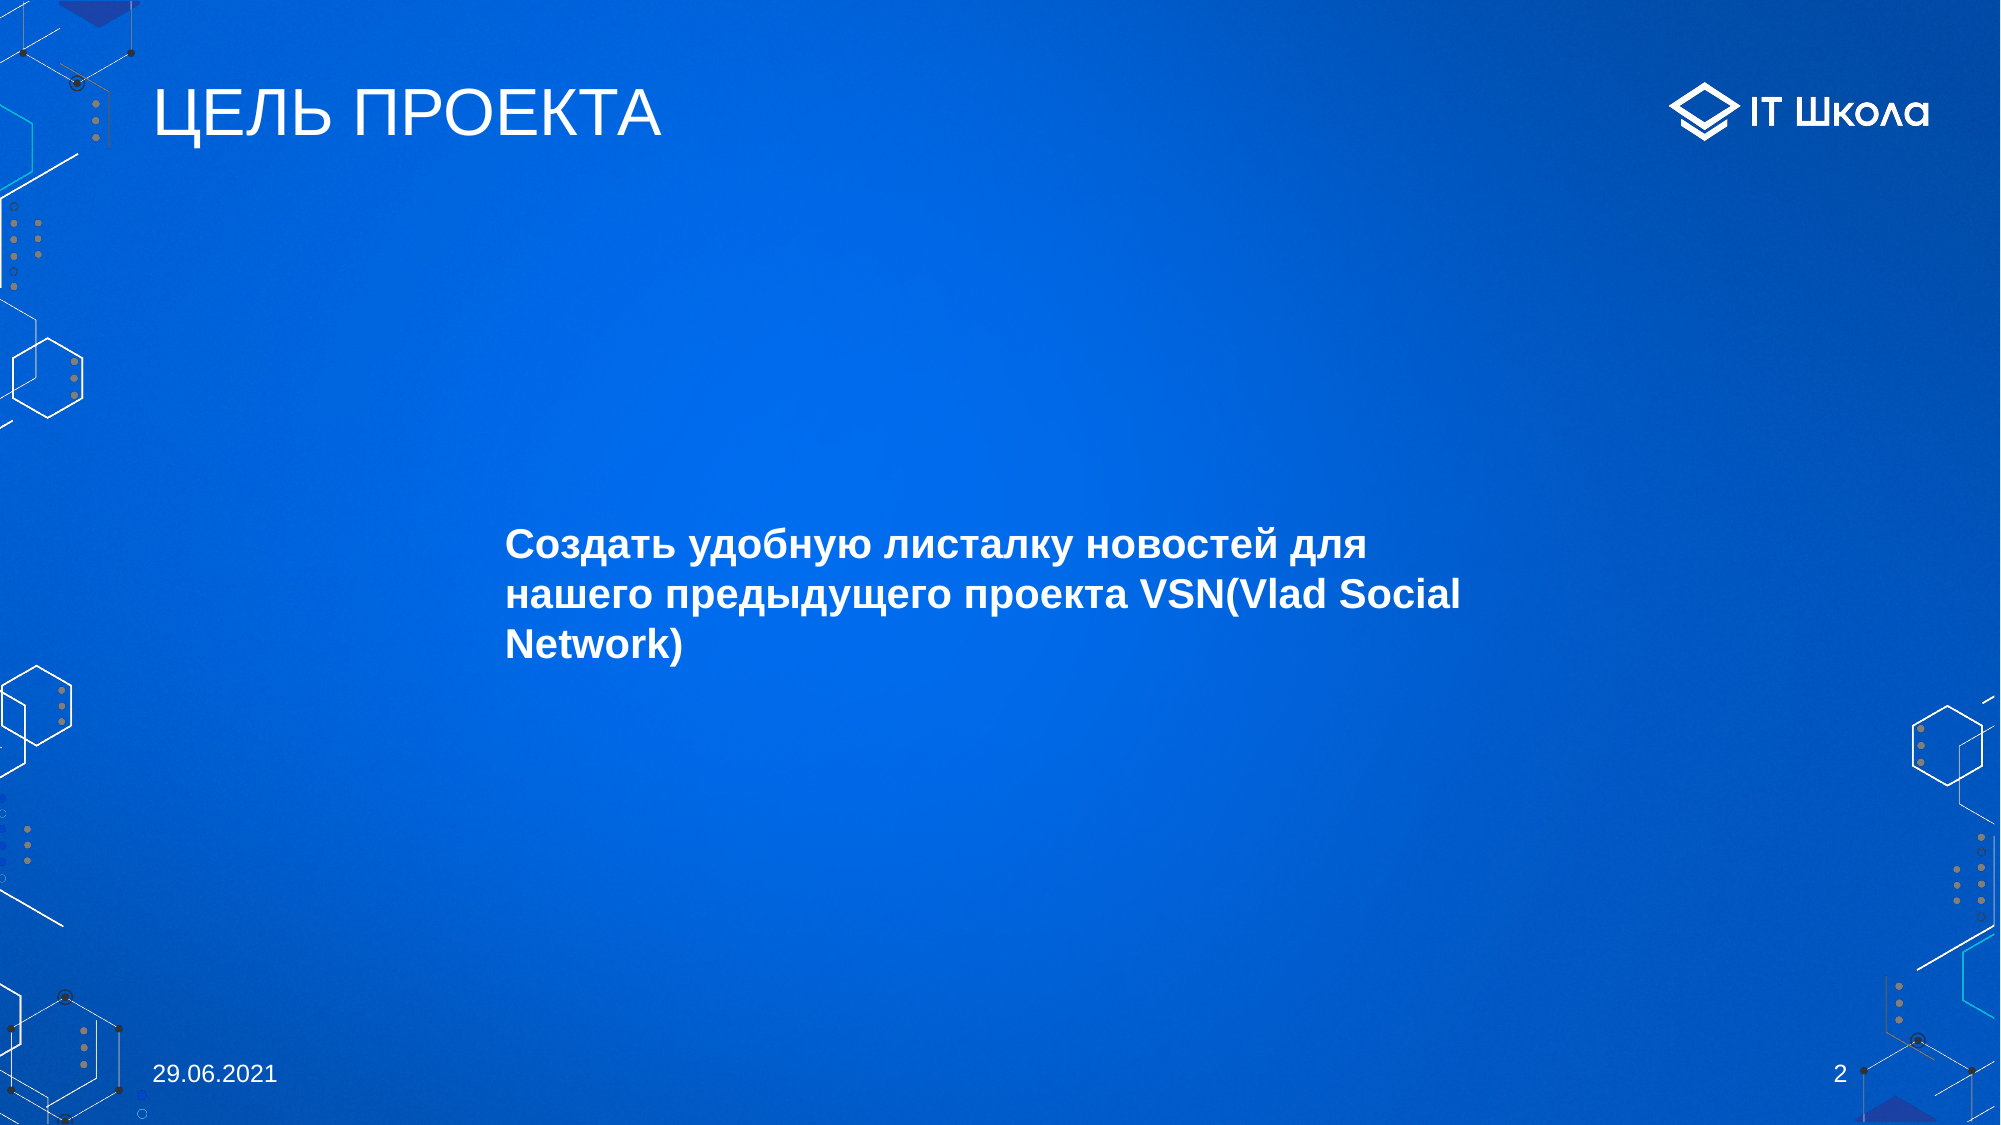

# Цель проекта
Создать удобную листалку новостей для нашего предыдущего проекта VSN(Vlad Social Network)​
29.06.2021
2